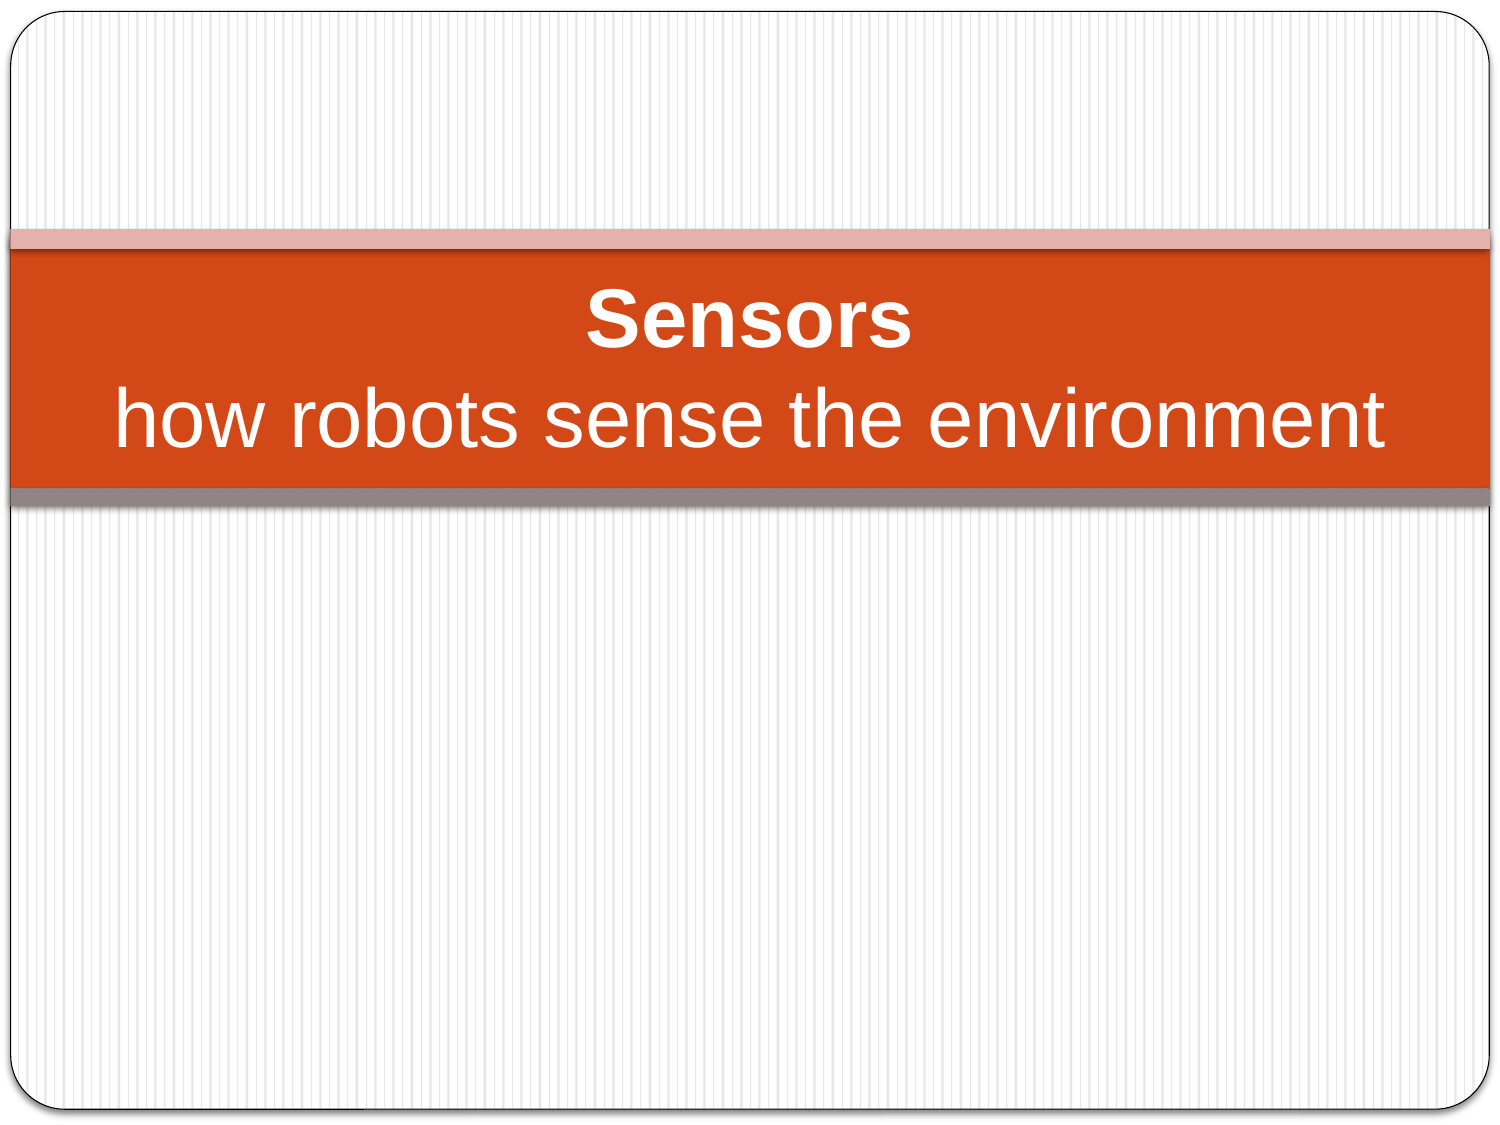

# Sensors how robots sense the environment